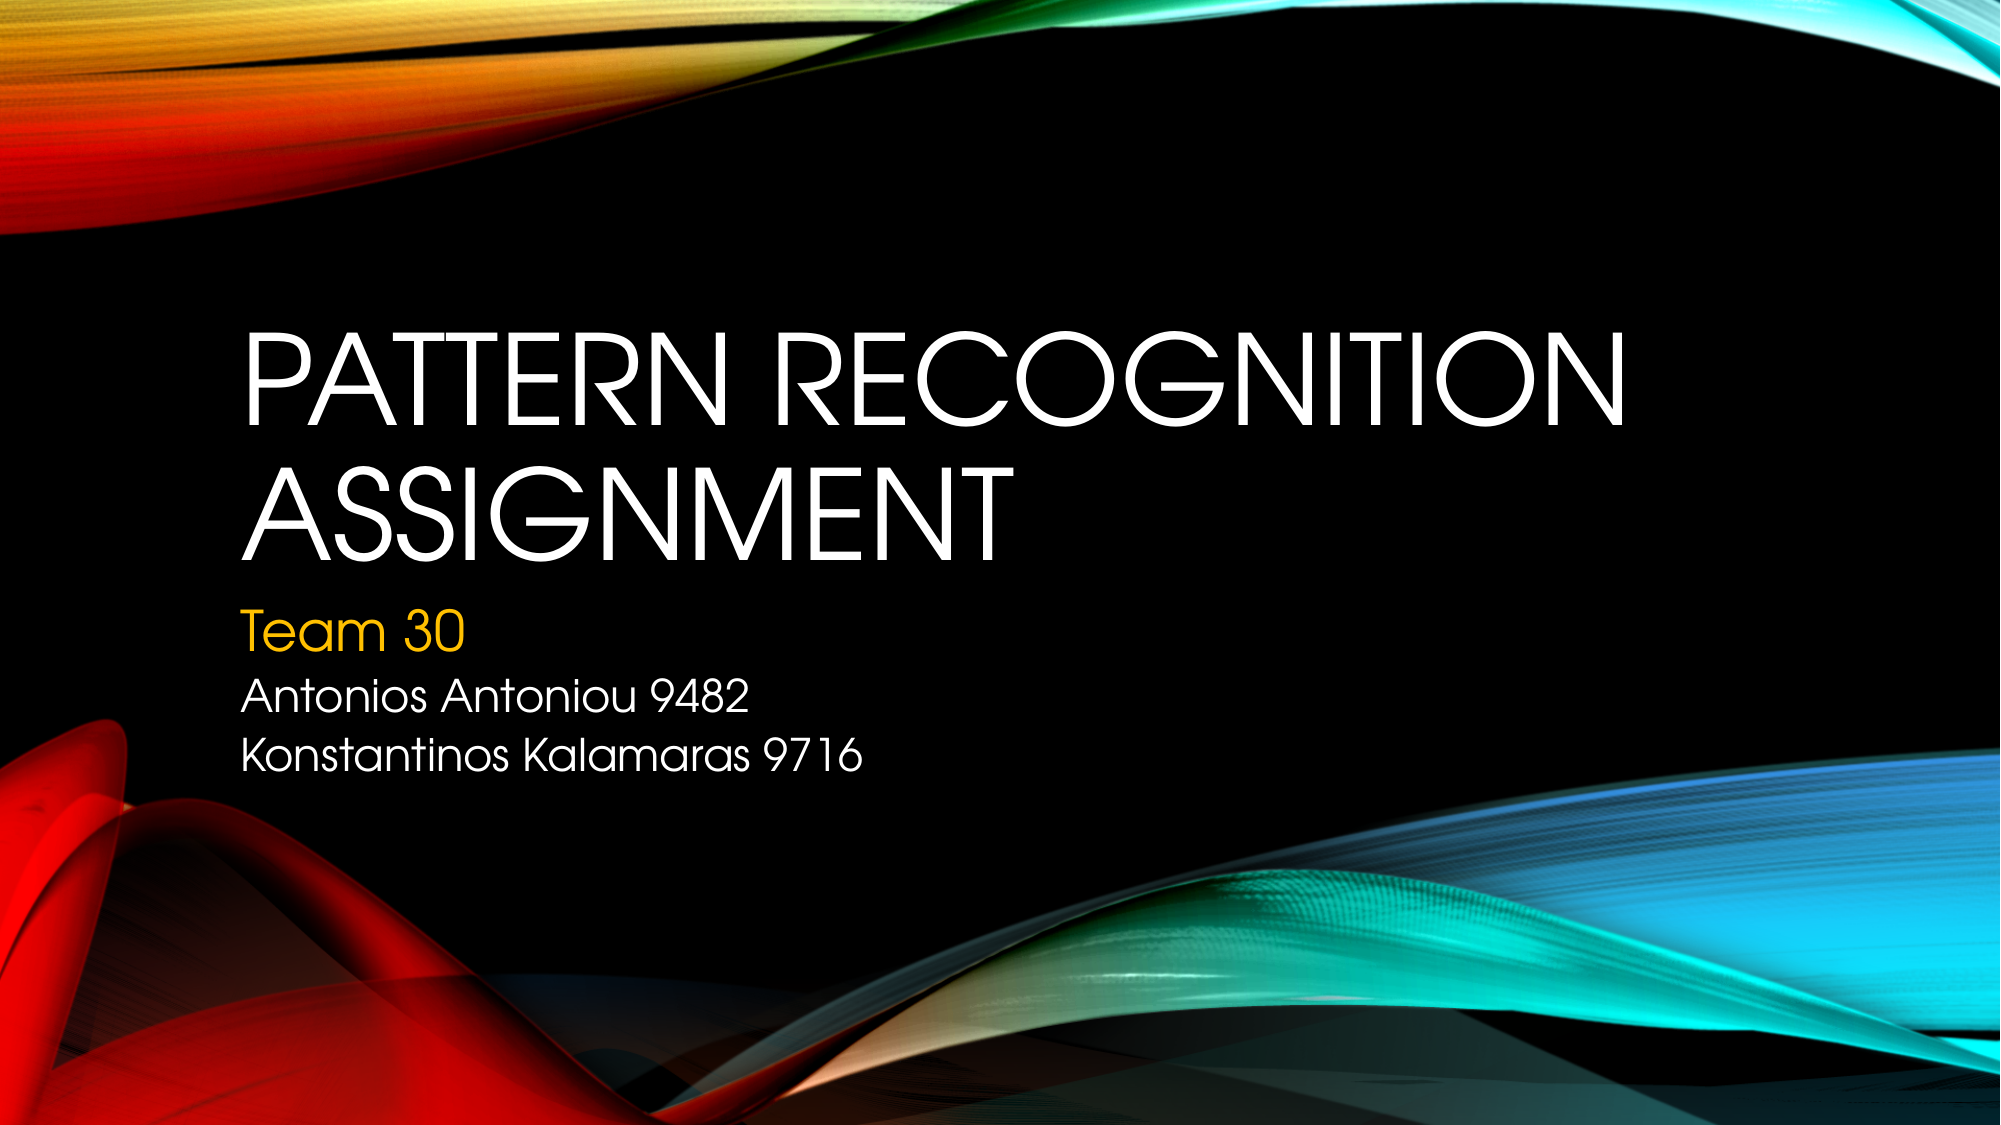

# Pattern Recognition Assignment
Team 30
Antonios Antoniou 9482
Konstantinos Kalamaras 9716